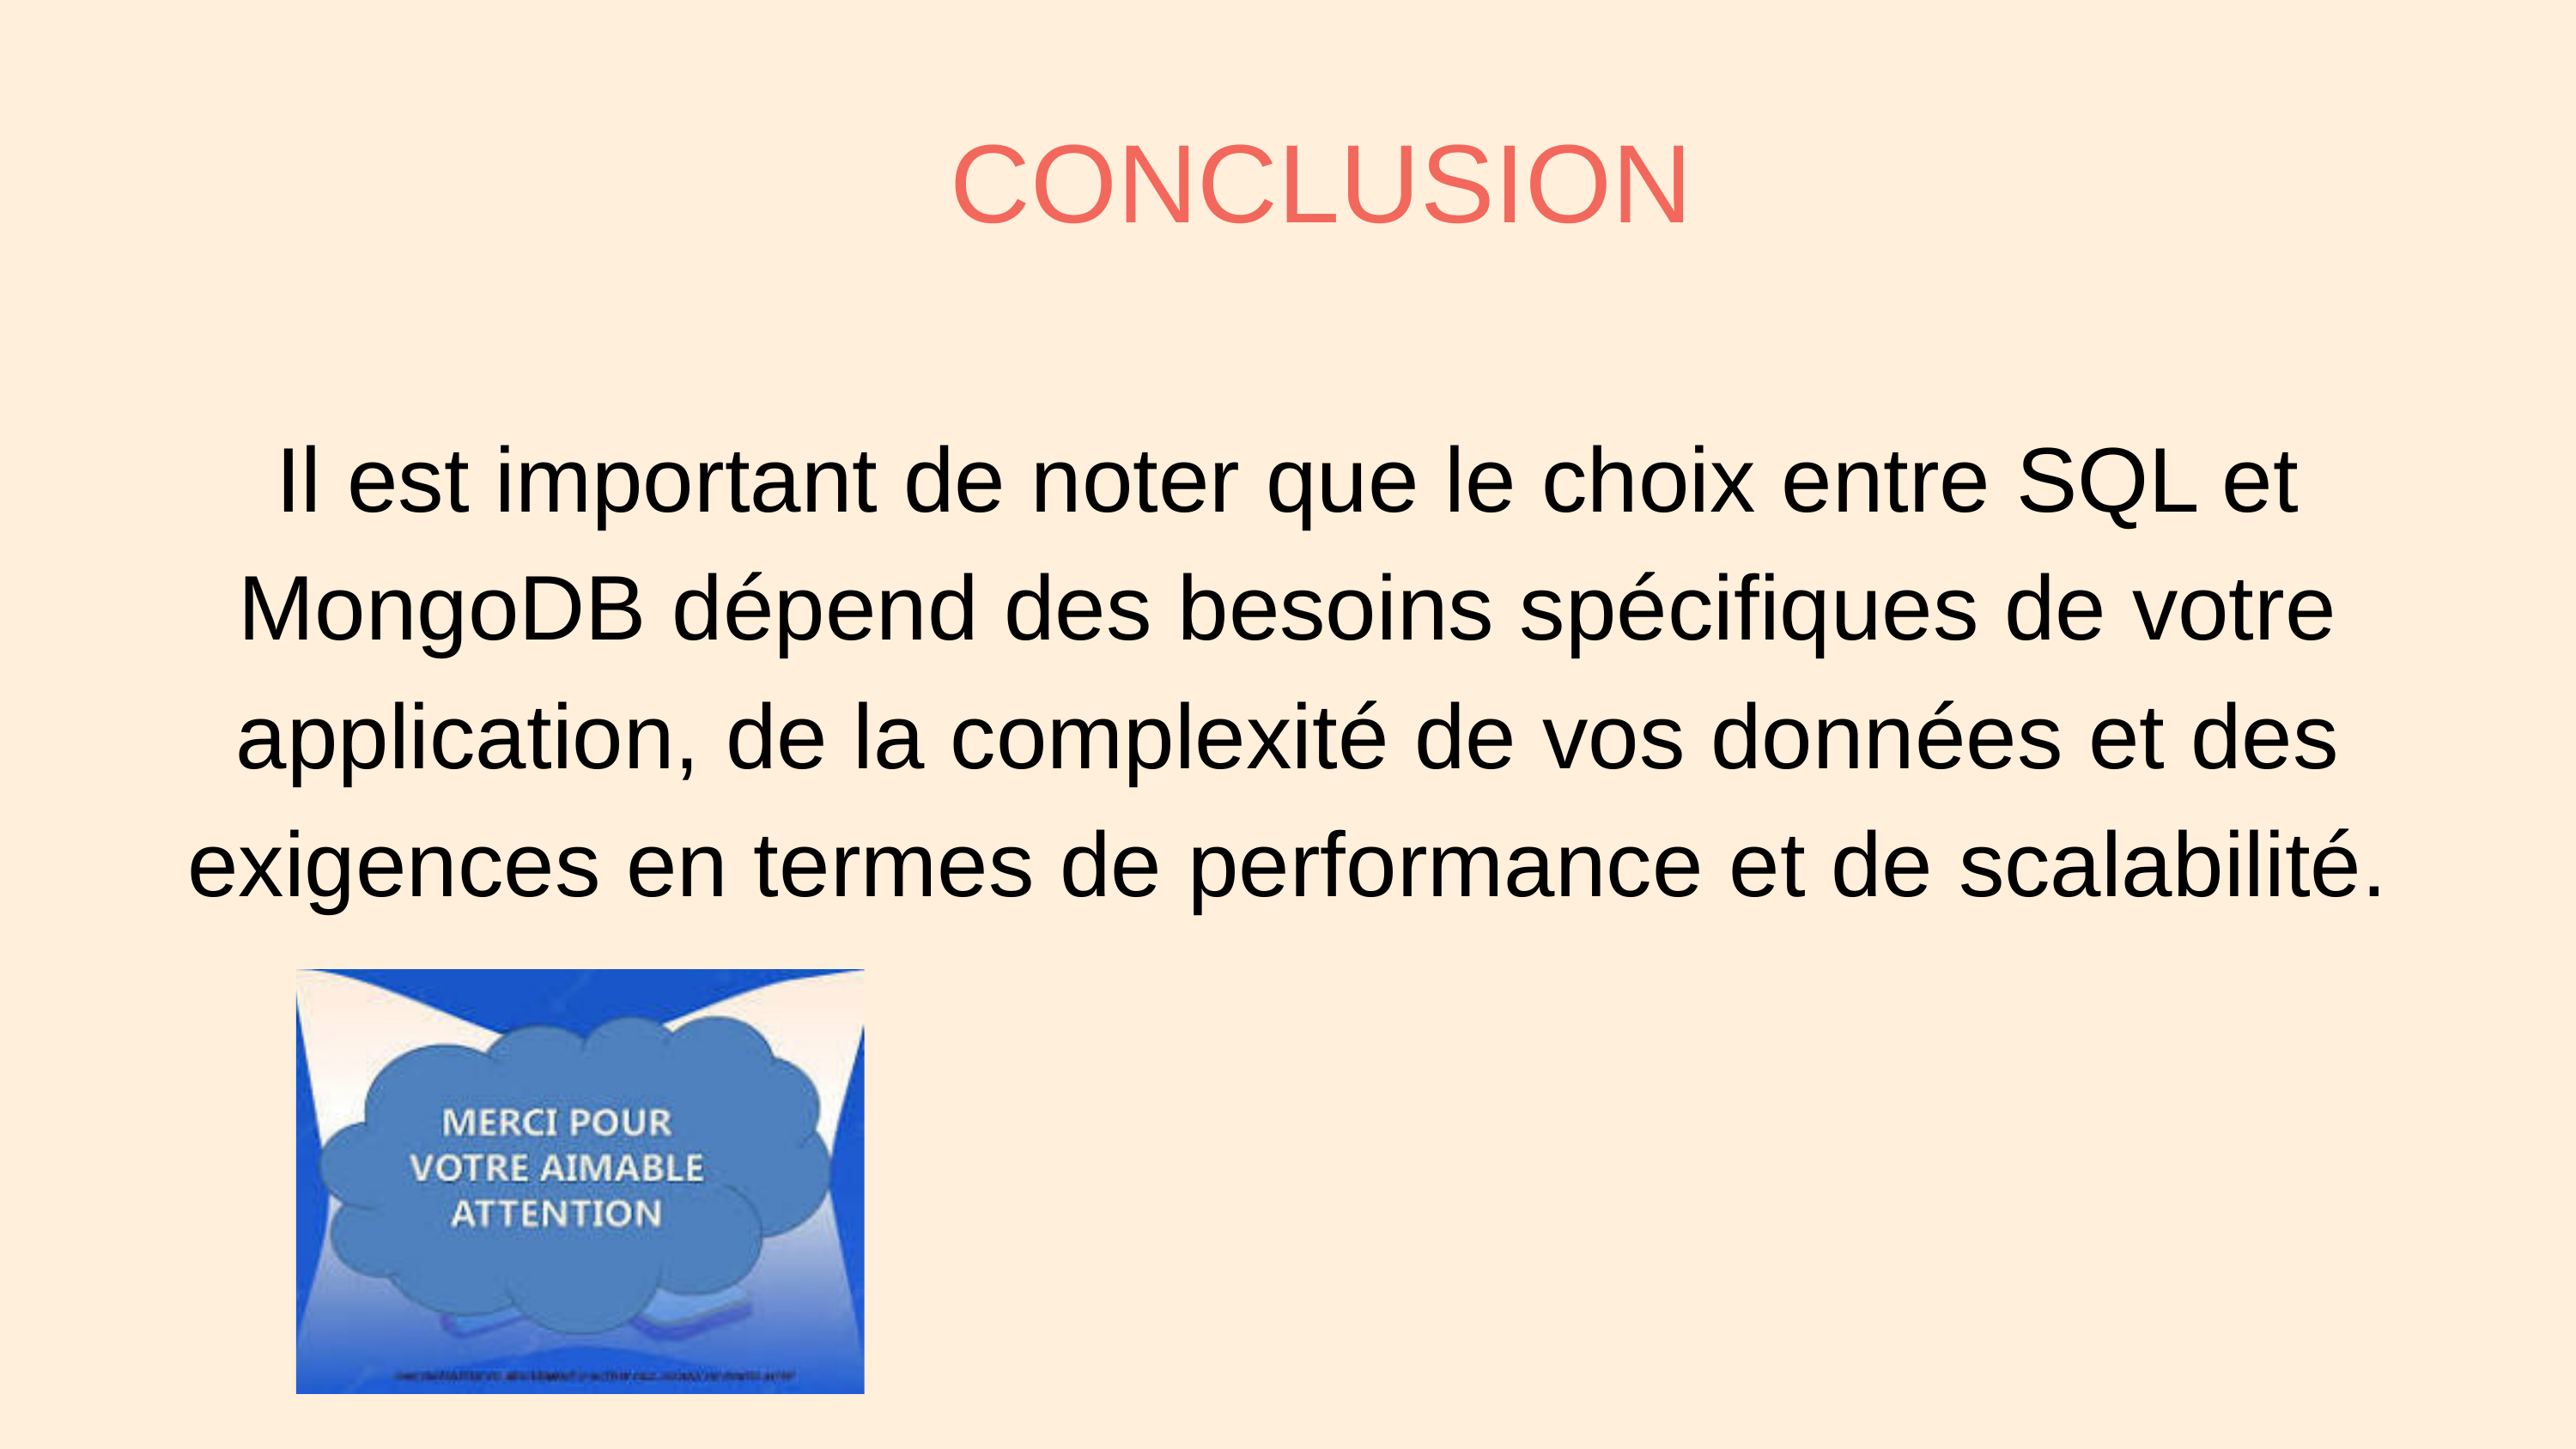

CONCLUSION
Il est important de noter que le choix entre SQL et MongoDB dépend des besoins spécifiques de votre application, de la complexité de vos données et des exigences en termes de performance et de scalabilité.